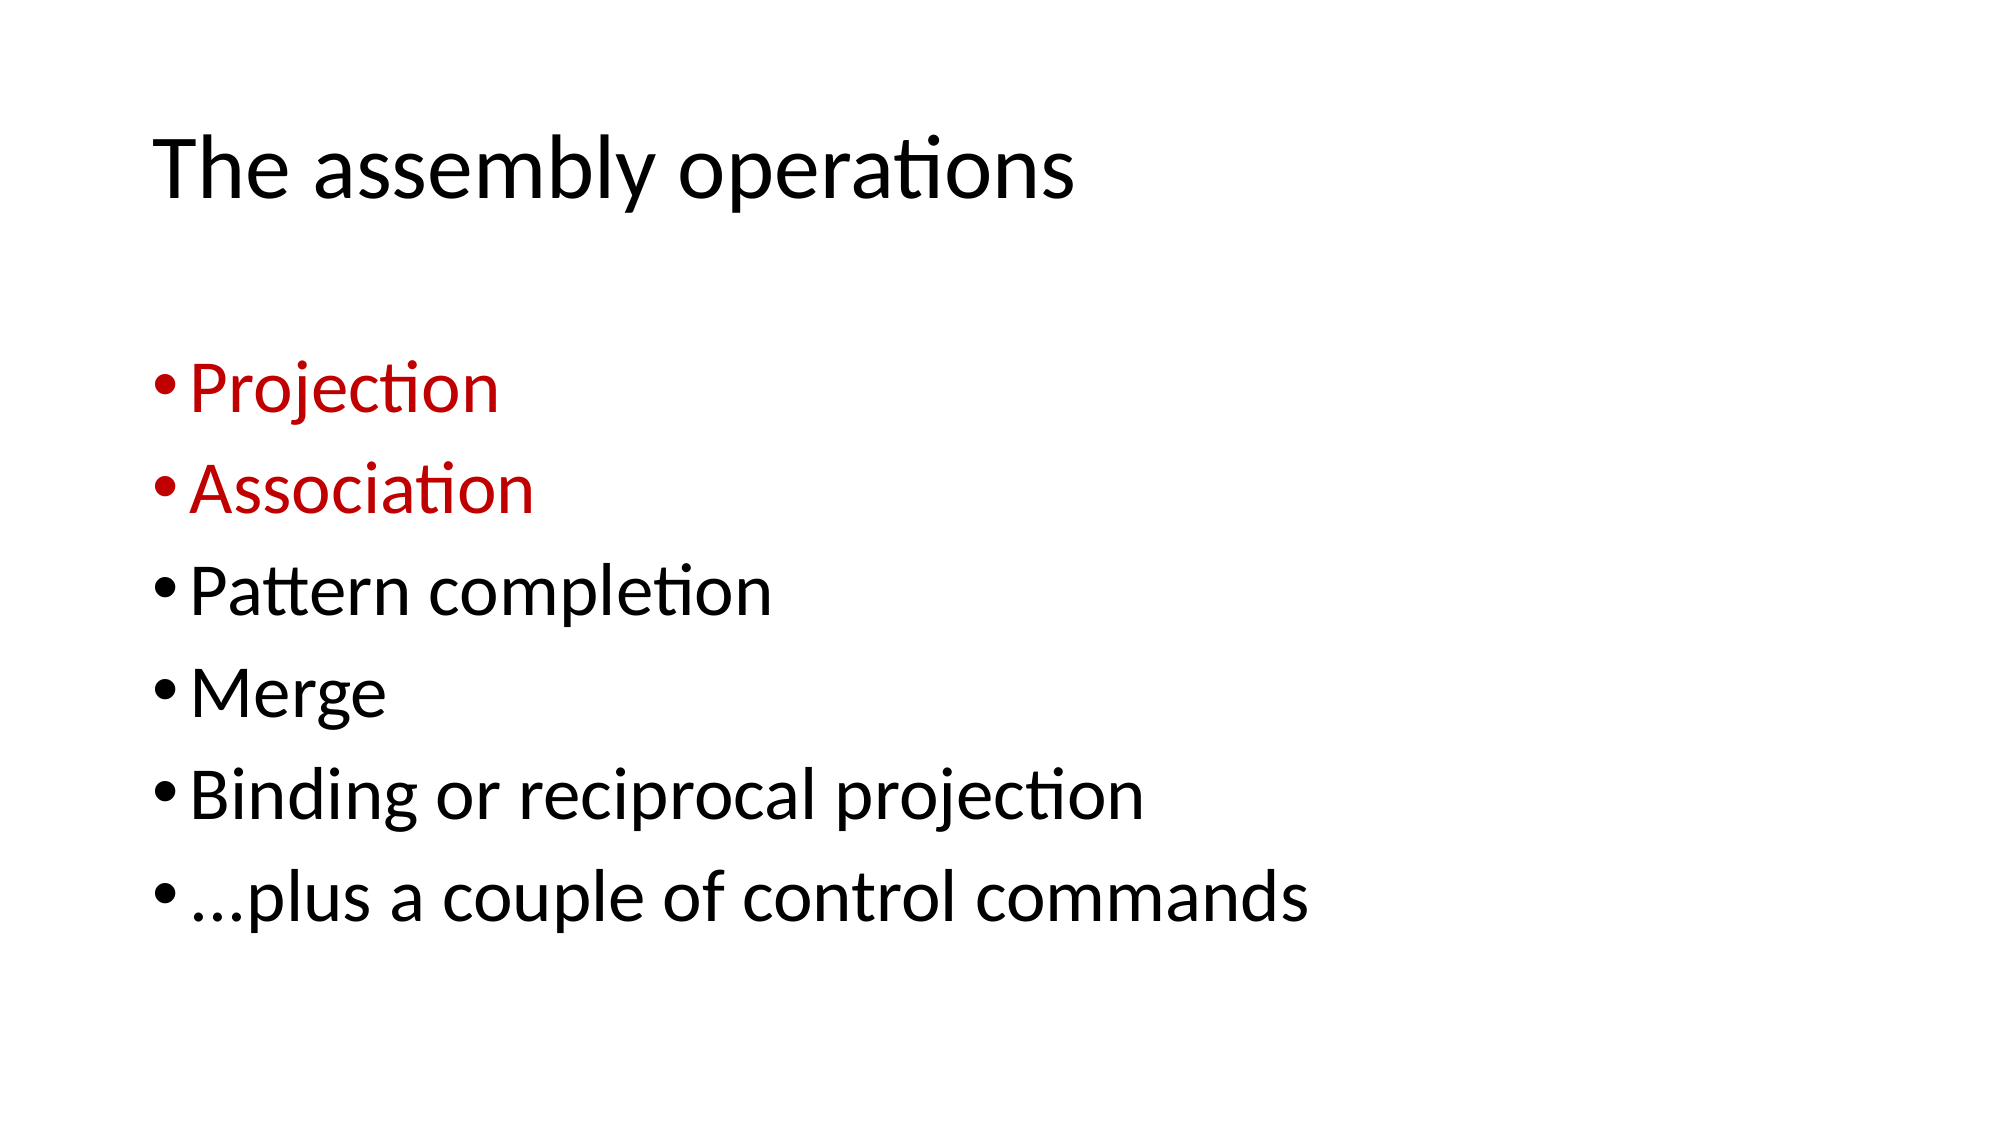

# The assembly operations

Projection
Association
Pattern completion
Merge
Binding or reciprocal projection
...plus a couple of control commands